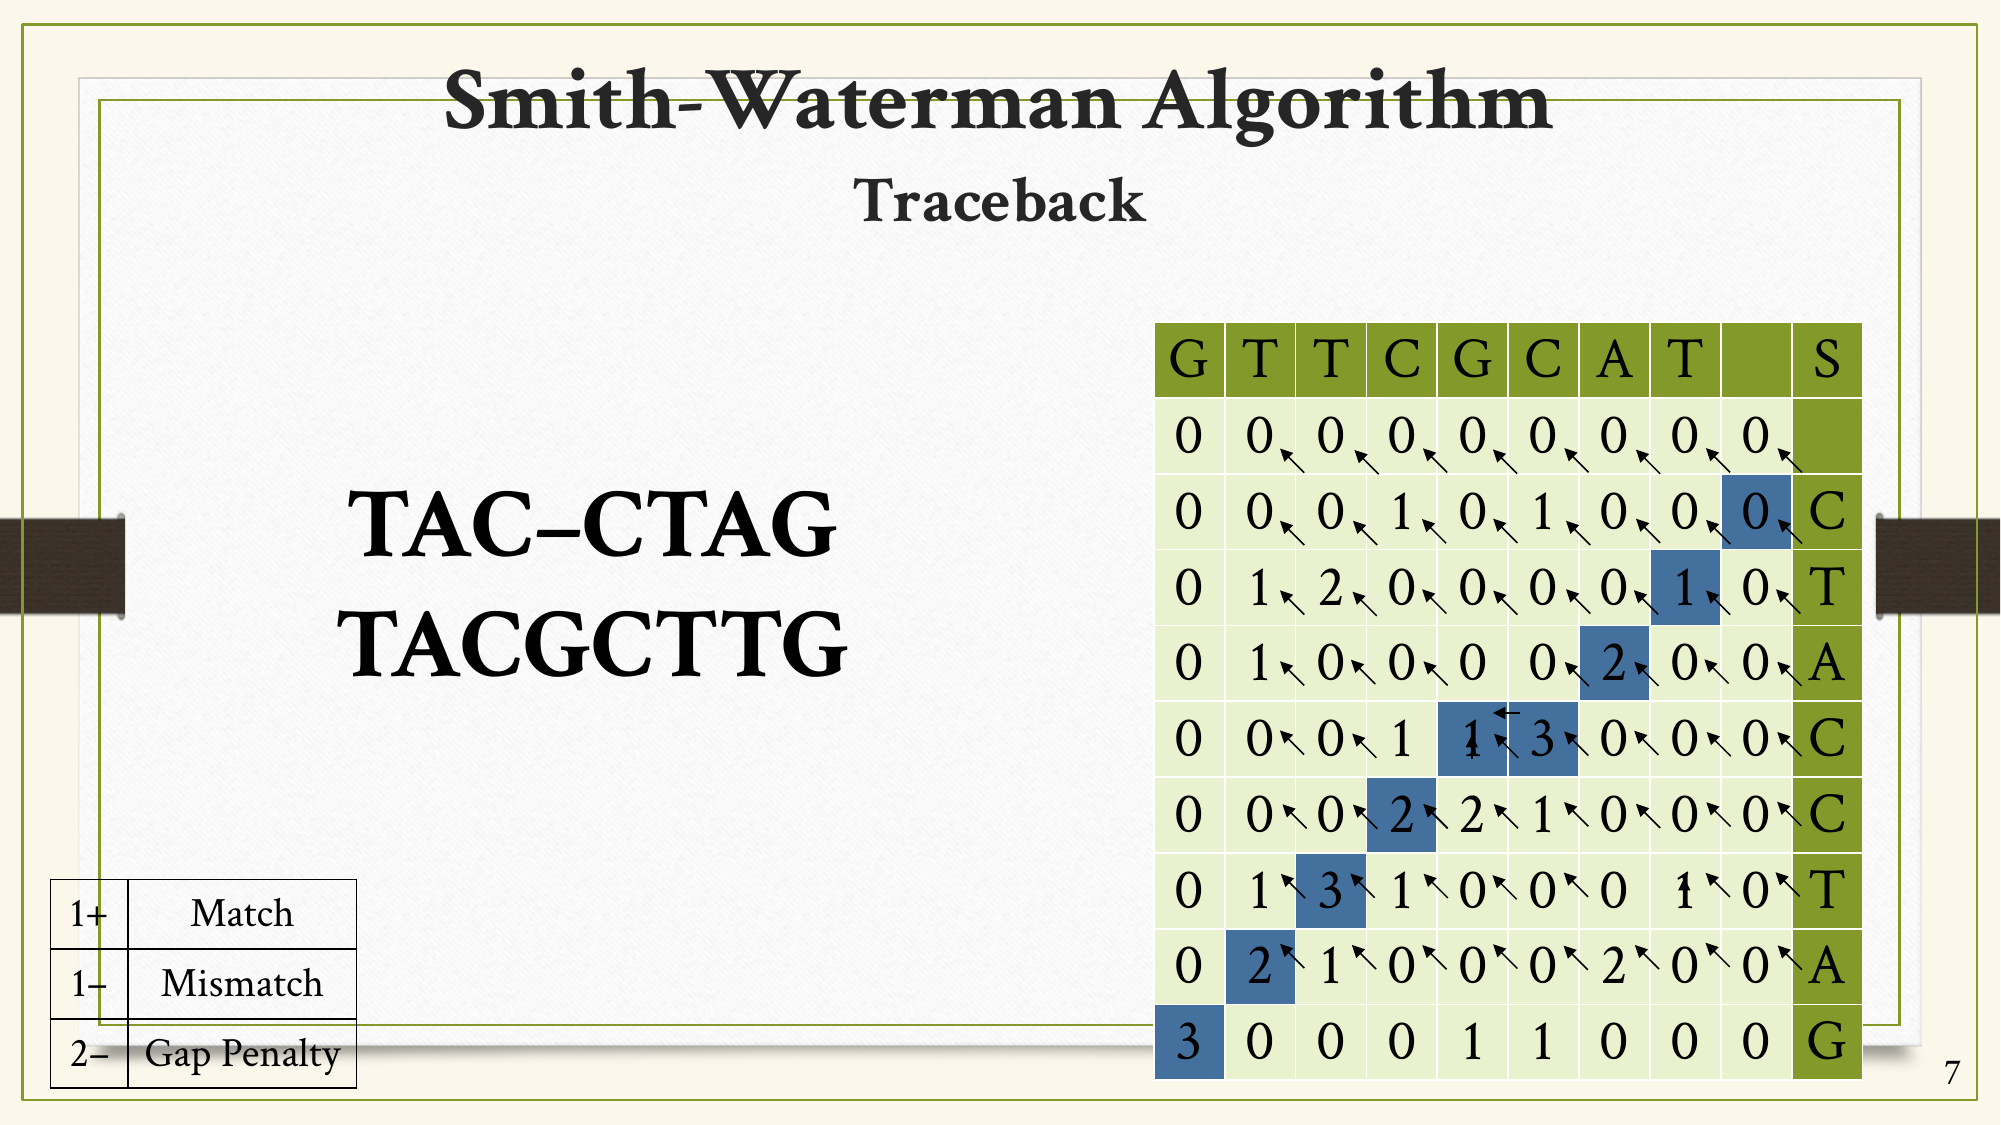

# Smith-Waterman Algorithm Traceback
| G | T | T | C | G | C | A | T |  | S |
| --- | --- | --- | --- | --- | --- | --- | --- | --- | --- |
| 0 | 0 | 0 | 0 | 0 | 0 | 0 | 0 | 0 |  |
| 0 | 0 | 0 | 1 | 0 | 1 | 0 | 0 | 0 | C |
| 0 | 1 | 2 | 0 | 0 | 0 | 0 | 1 | 0 | T |
| 0 | 1 | 0 | 0 | 0 | 0 | 2 | 0 | 0 | A |
| 0 | 0 | 0 | 1 | 1 | 3 | 0 | 0 | 0 | C |
| 0 | 0 | 0 | 2 | 2 | 1 | 0 | 0 | 0 | C |
| 0 | 1 | 3 | 1 | 0 | 0 | 0 | 1 | 0 | T |
| 0 | 2 | 1 | 0 | 0 | 0 | 2 | 0 | 0 | A |
| 3 | 0 | 0 | 0 | 1 | 1 | 0 | 0 | 0 | G |
TAC–CTAG
TACGCTTG
| +1 | Match |
| --- | --- |
| –1 | Mismatch |
| –2 | Gap Penalty |
7